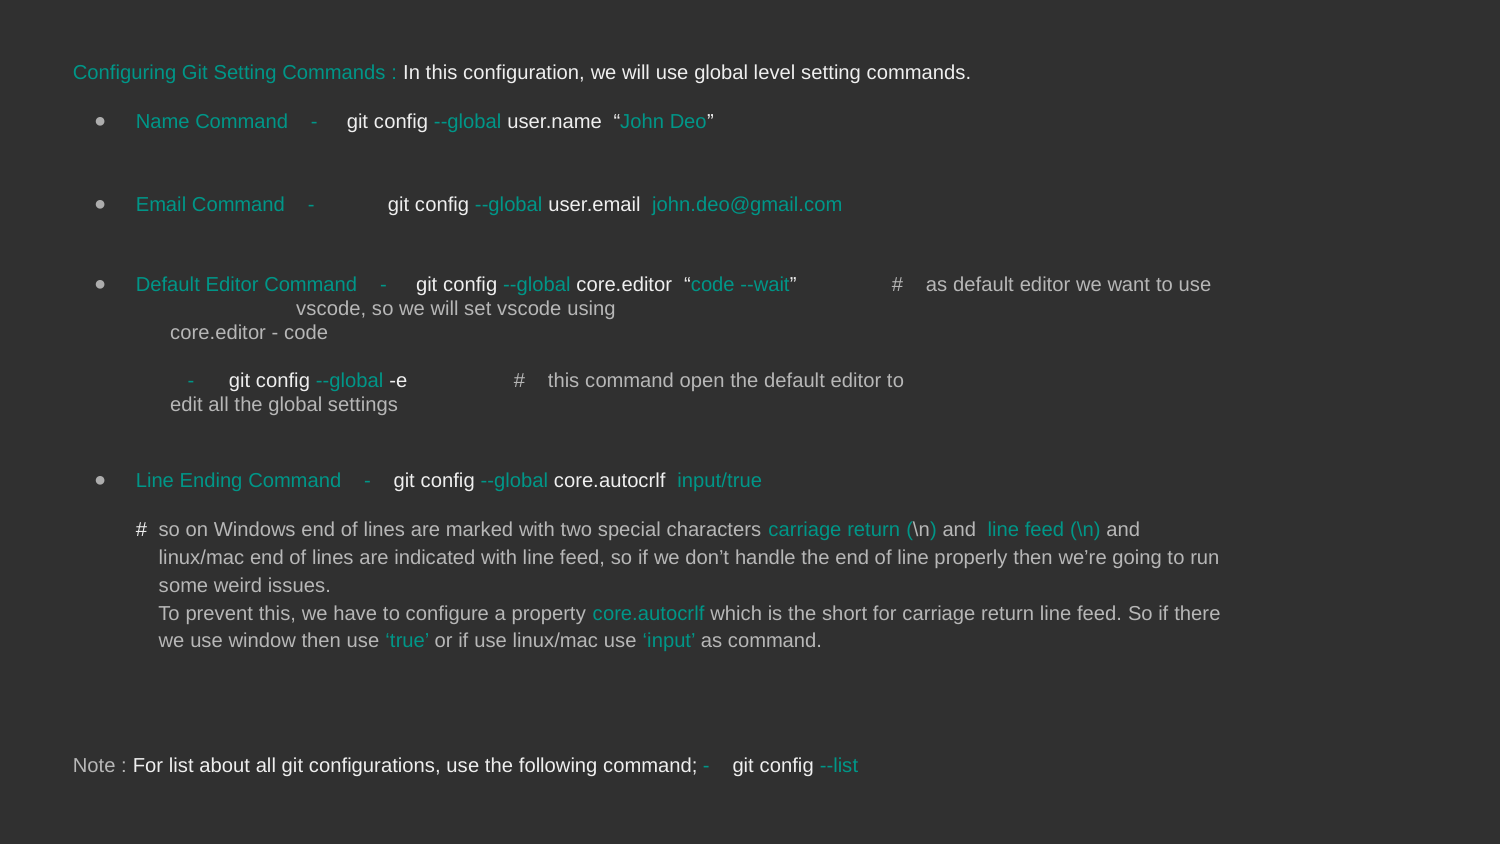

Configuring Git Setting Commands : In this configuration, we will use global level setting commands.
Name Command    -     git config --global user.name  “John Deo”
Email Command    -	git config --global user.email  john.deo@gmail.com
Default Editor Command    -     git config --global core.editor  “code --wait” 	#    as default editor we want to use
 											      vscode, so we will set vscode using
											      core.editor - code
			         -      git config --global -e 			#    this command open the default editor to
										      edit all the global settings
Line Ending Command    - 	 git config --global core.autocrlf  input/true
#  so on Windows end of lines are marked with two special characters carriage return (\n) and  line feed (\n) and linux/mac end of lines are indicated with line feed, so if we don’t handle the end of line properly then we’re going to run some weird issues. To prevent this, we have to configure a property core.autocrlf which is the short for carriage return line feed. So if there we use window then use ‘true’ or if use linux/mac use ‘input’ as command.

Note : For list about all git configurations, use the following command;	-    git config --list